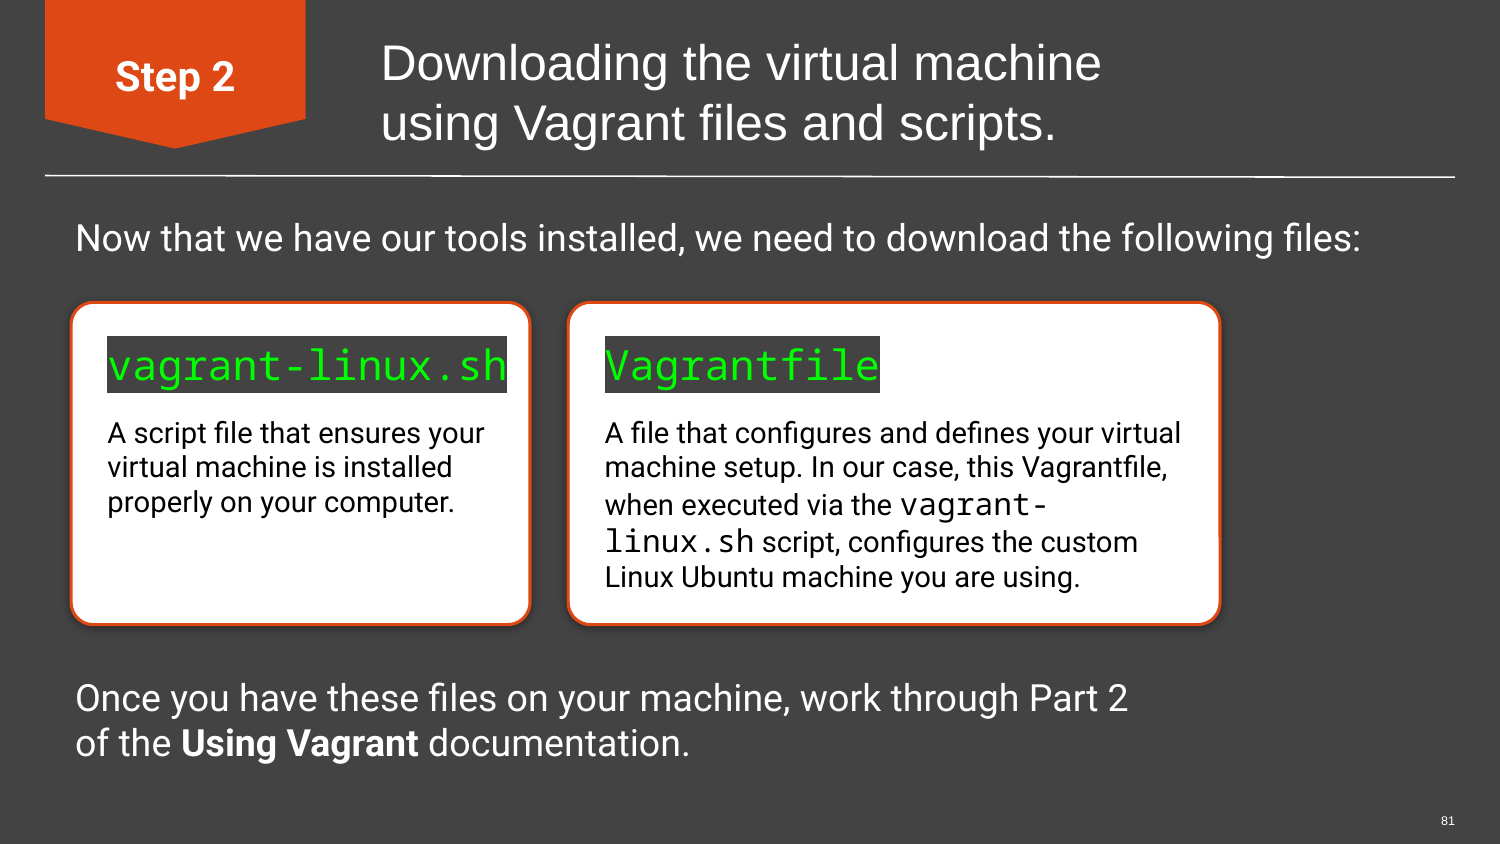

# Downloading the virtual machine using Vagrant files and scripts.

Step 2

Now that we have our tools installed, we need to download the following files:
vagrant-linux.sh
A script file that ensures your virtual machine is installed properly on your computer.
Vagrantfile
A file that configures and defines your virtual machine setup. In our case, this Vagrantfile, when executed via the vagrant-linux.sh script, configures the custom Linux Ubuntu machine you are using.
Once you have these files on your machine, work through Part 2
of the Using Vagrant documentation.

81